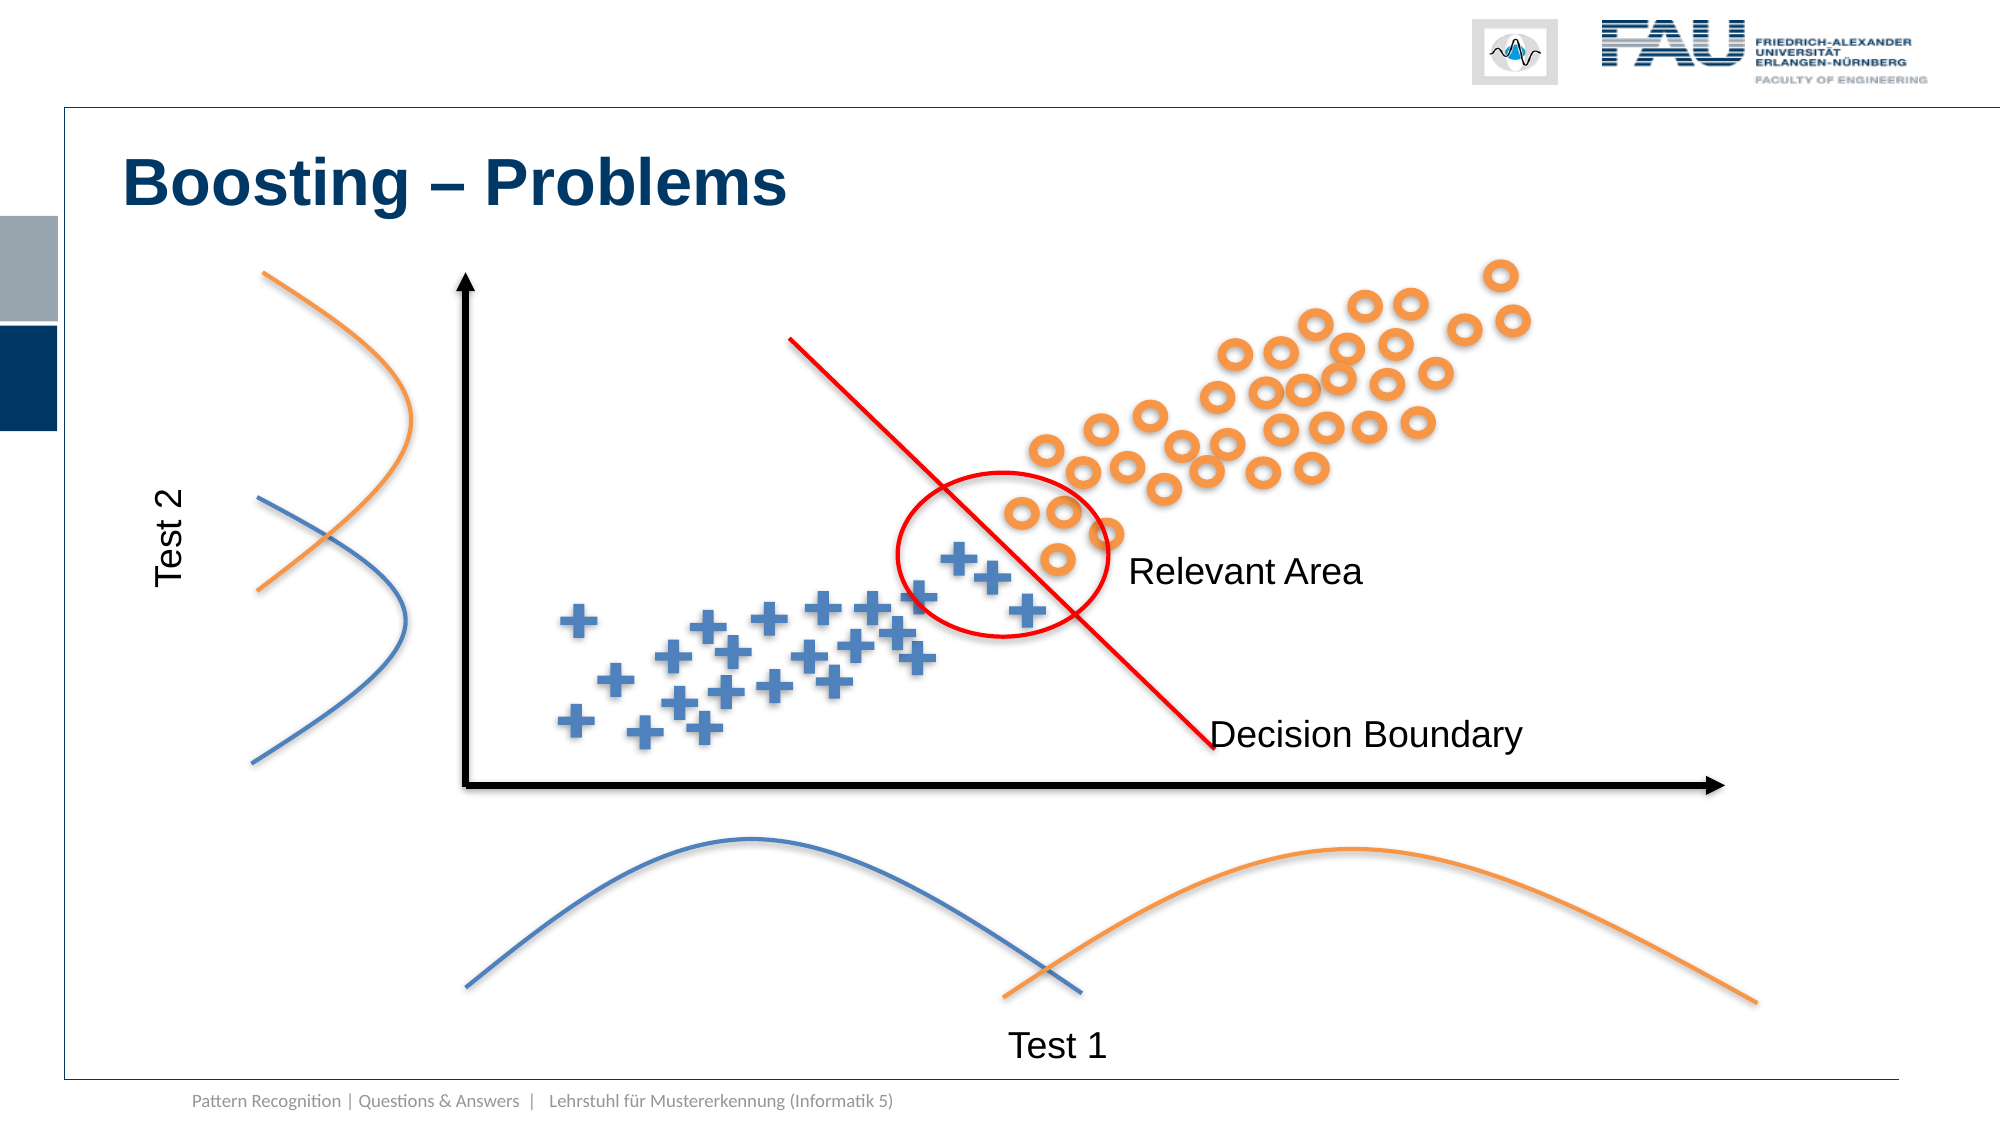

Boosting – Problems

Test 2

Relevant Area

Decision Boundary

Test 1